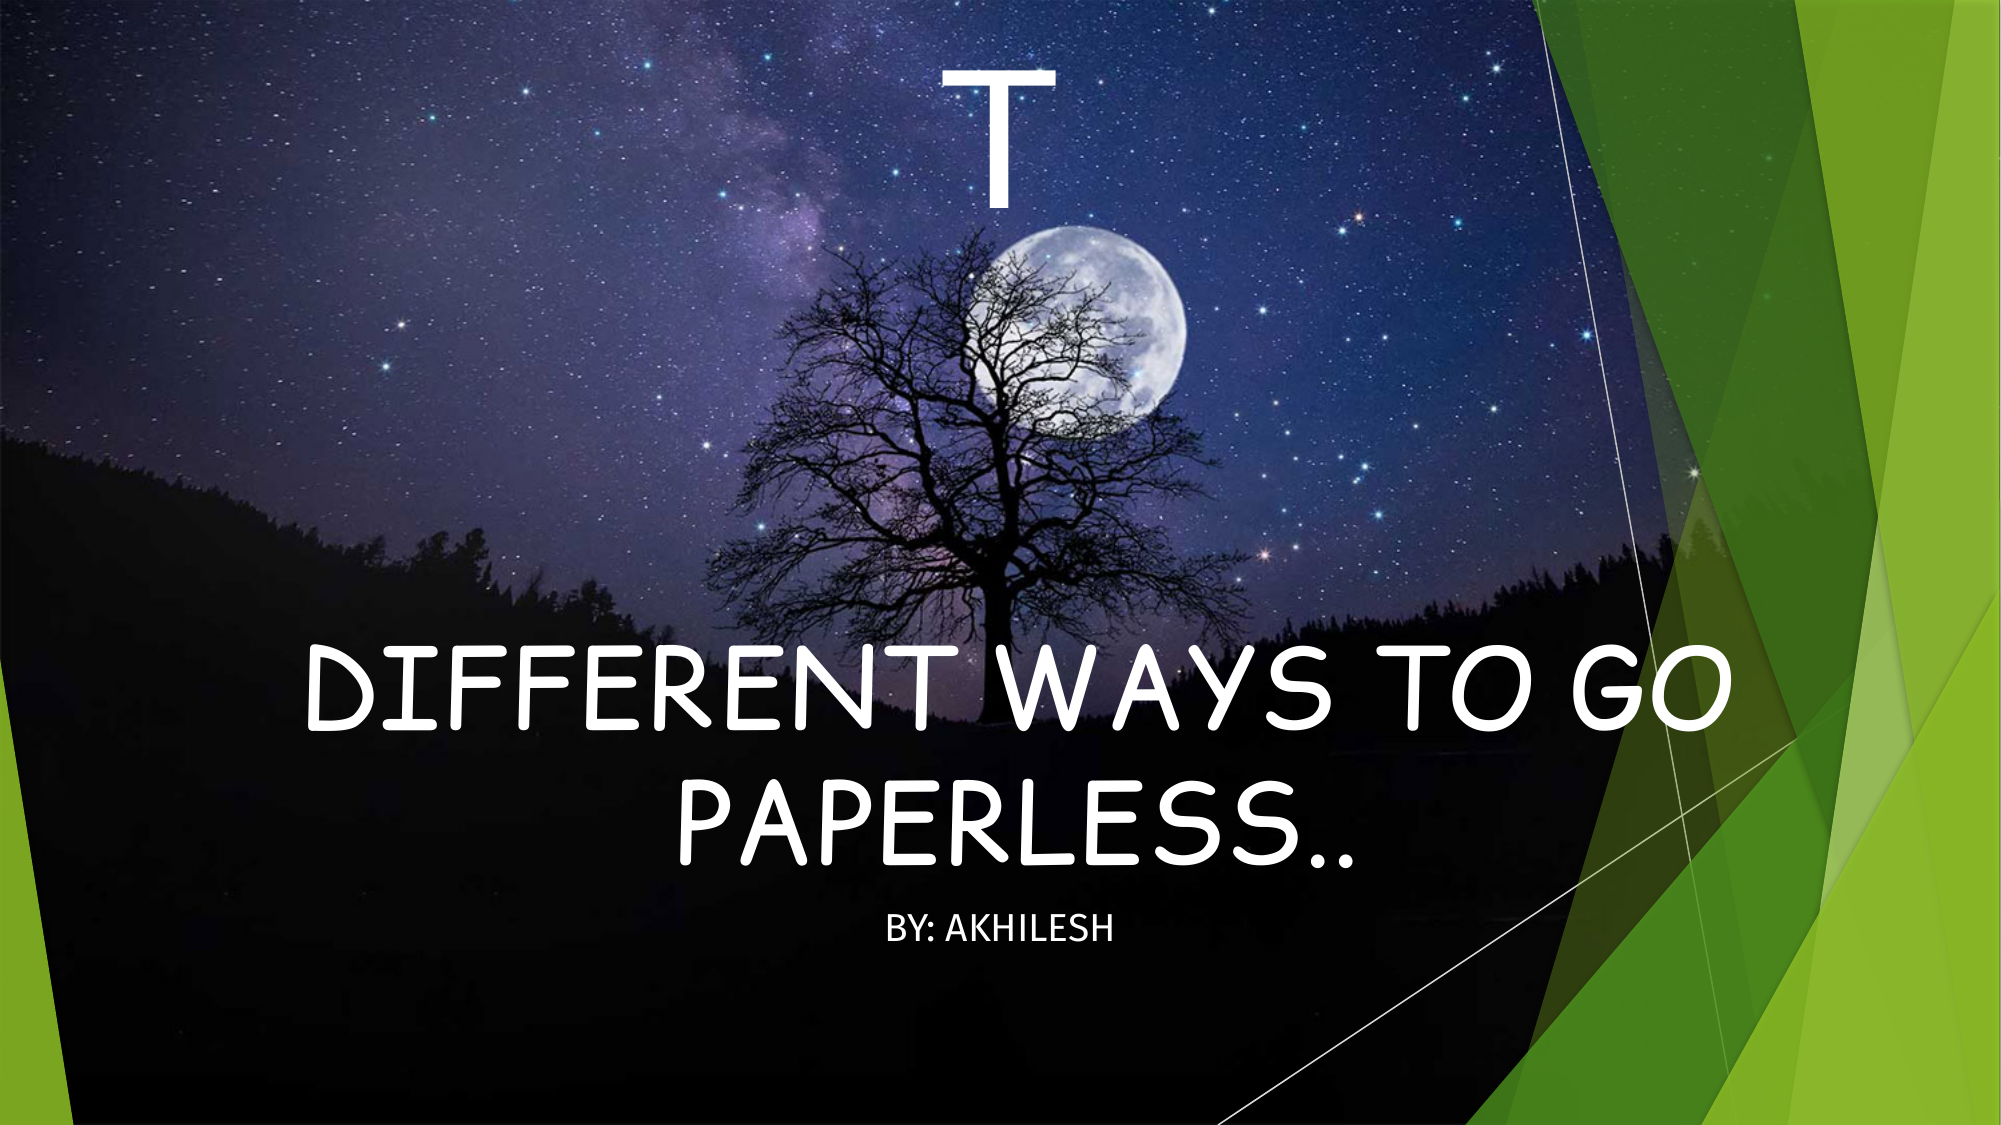

T
DIFFERENT WAYS TO GO PAPERLESS..
BY: AKHILESH